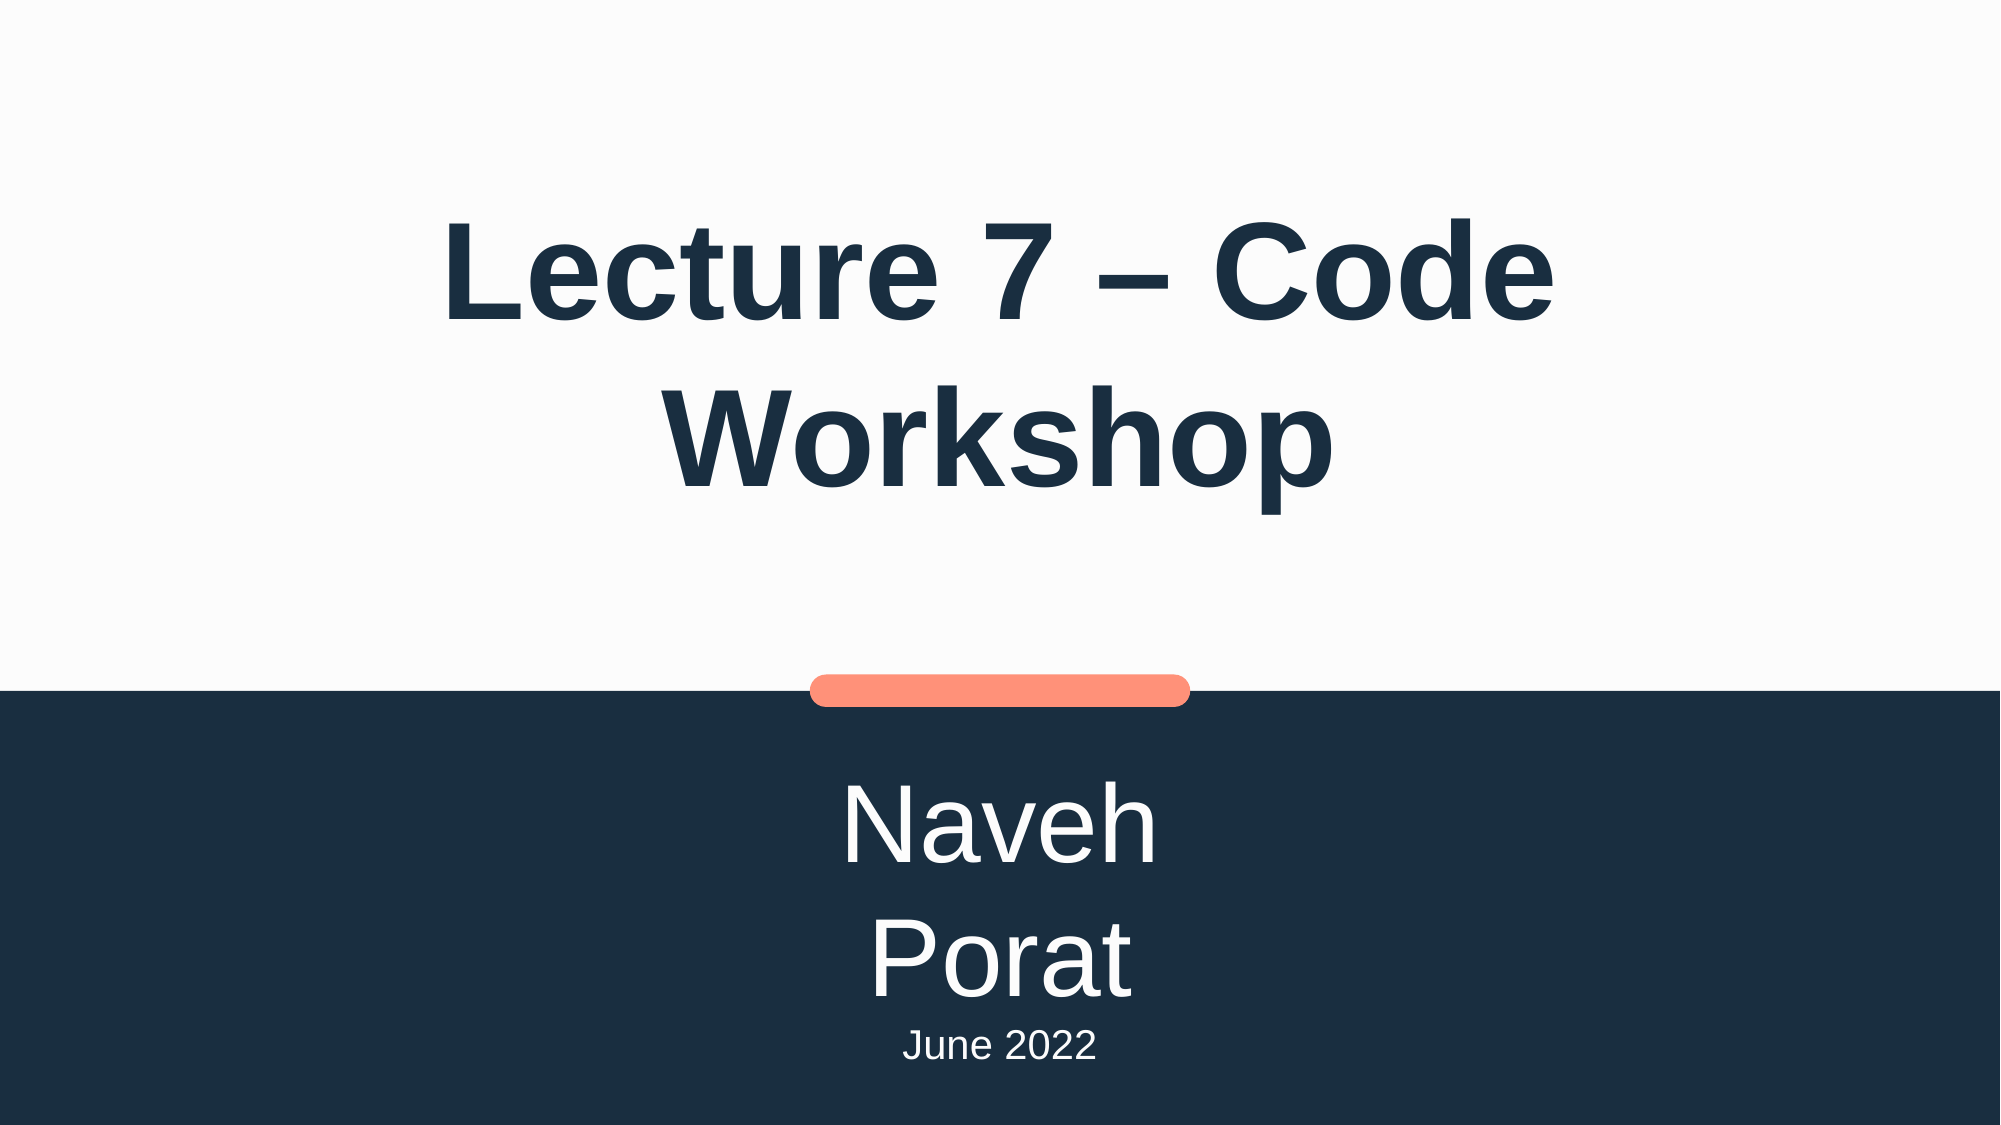

# Lecture 7 – Code Workshop
Naveh Porat
June 2022